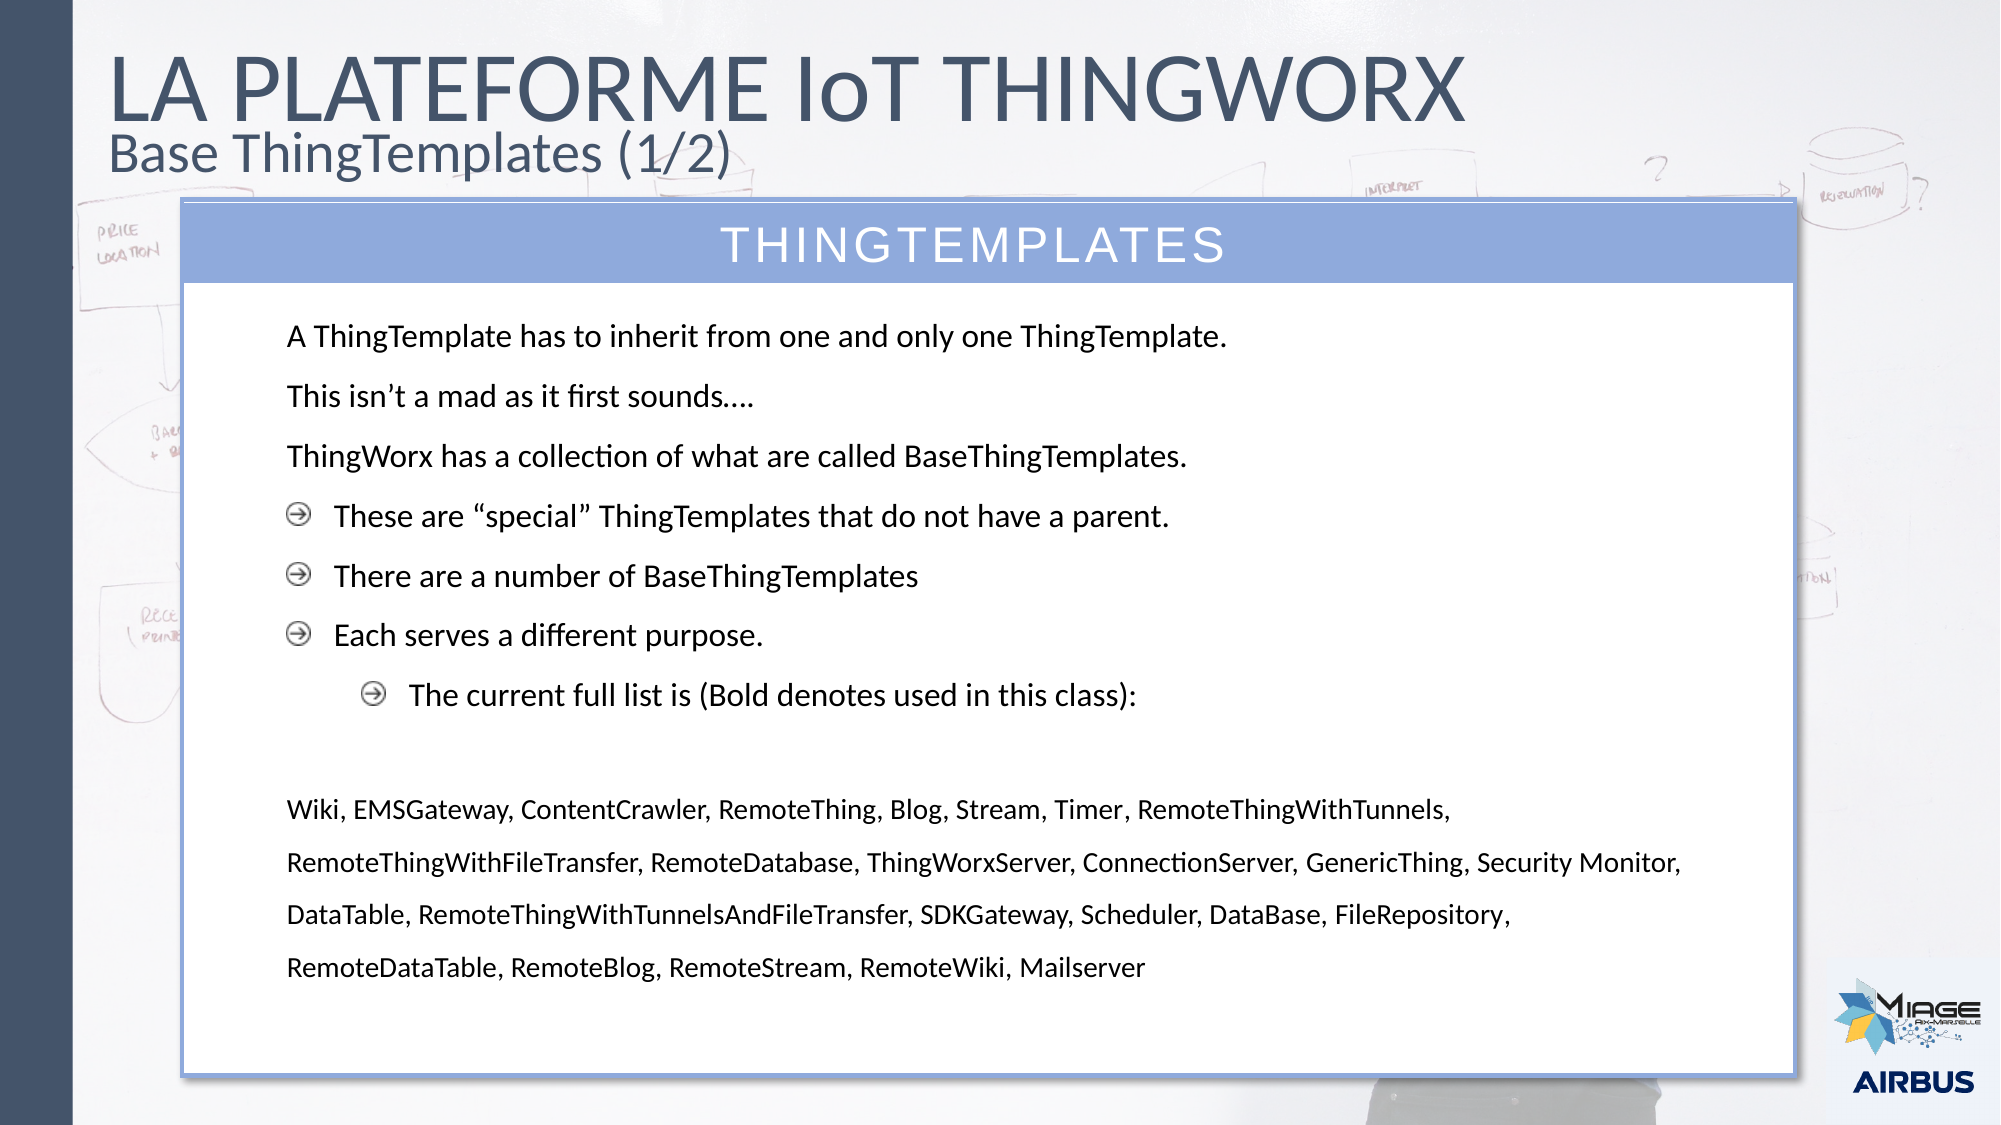

LA PLATEFORME IoT THINGWORX
Base ThingTemplates (1/2)

THINGTEMPLATES
A ThingTemplate has to inherit from one and only one ThingTemplate.
This isn’t a mad as it first sounds….
ThingWorx has a collection of what are called BaseThingTemplates.
These are “special” ThingTemplates that do not have a parent.
There are a number of BaseThingTemplates
Each serves a different purpose.
The current full list is (Bold denotes used in this class):
Wiki, EMSGateway, ContentCrawler, RemoteThing, Blog, Stream, Timer, RemoteThingWithTunnels, RemoteThingWithFileTransfer, RemoteDatabase, ThingWorxServer, ConnectionServer, GenericThing, Security Monitor, DataTable, RemoteThingWithTunnelsAndFileTransfer, SDKGateway, Scheduler, DataBase, FileRepository, RemoteDataTable, RemoteBlog, RemoteStream, RemoteWiki, Mailserver